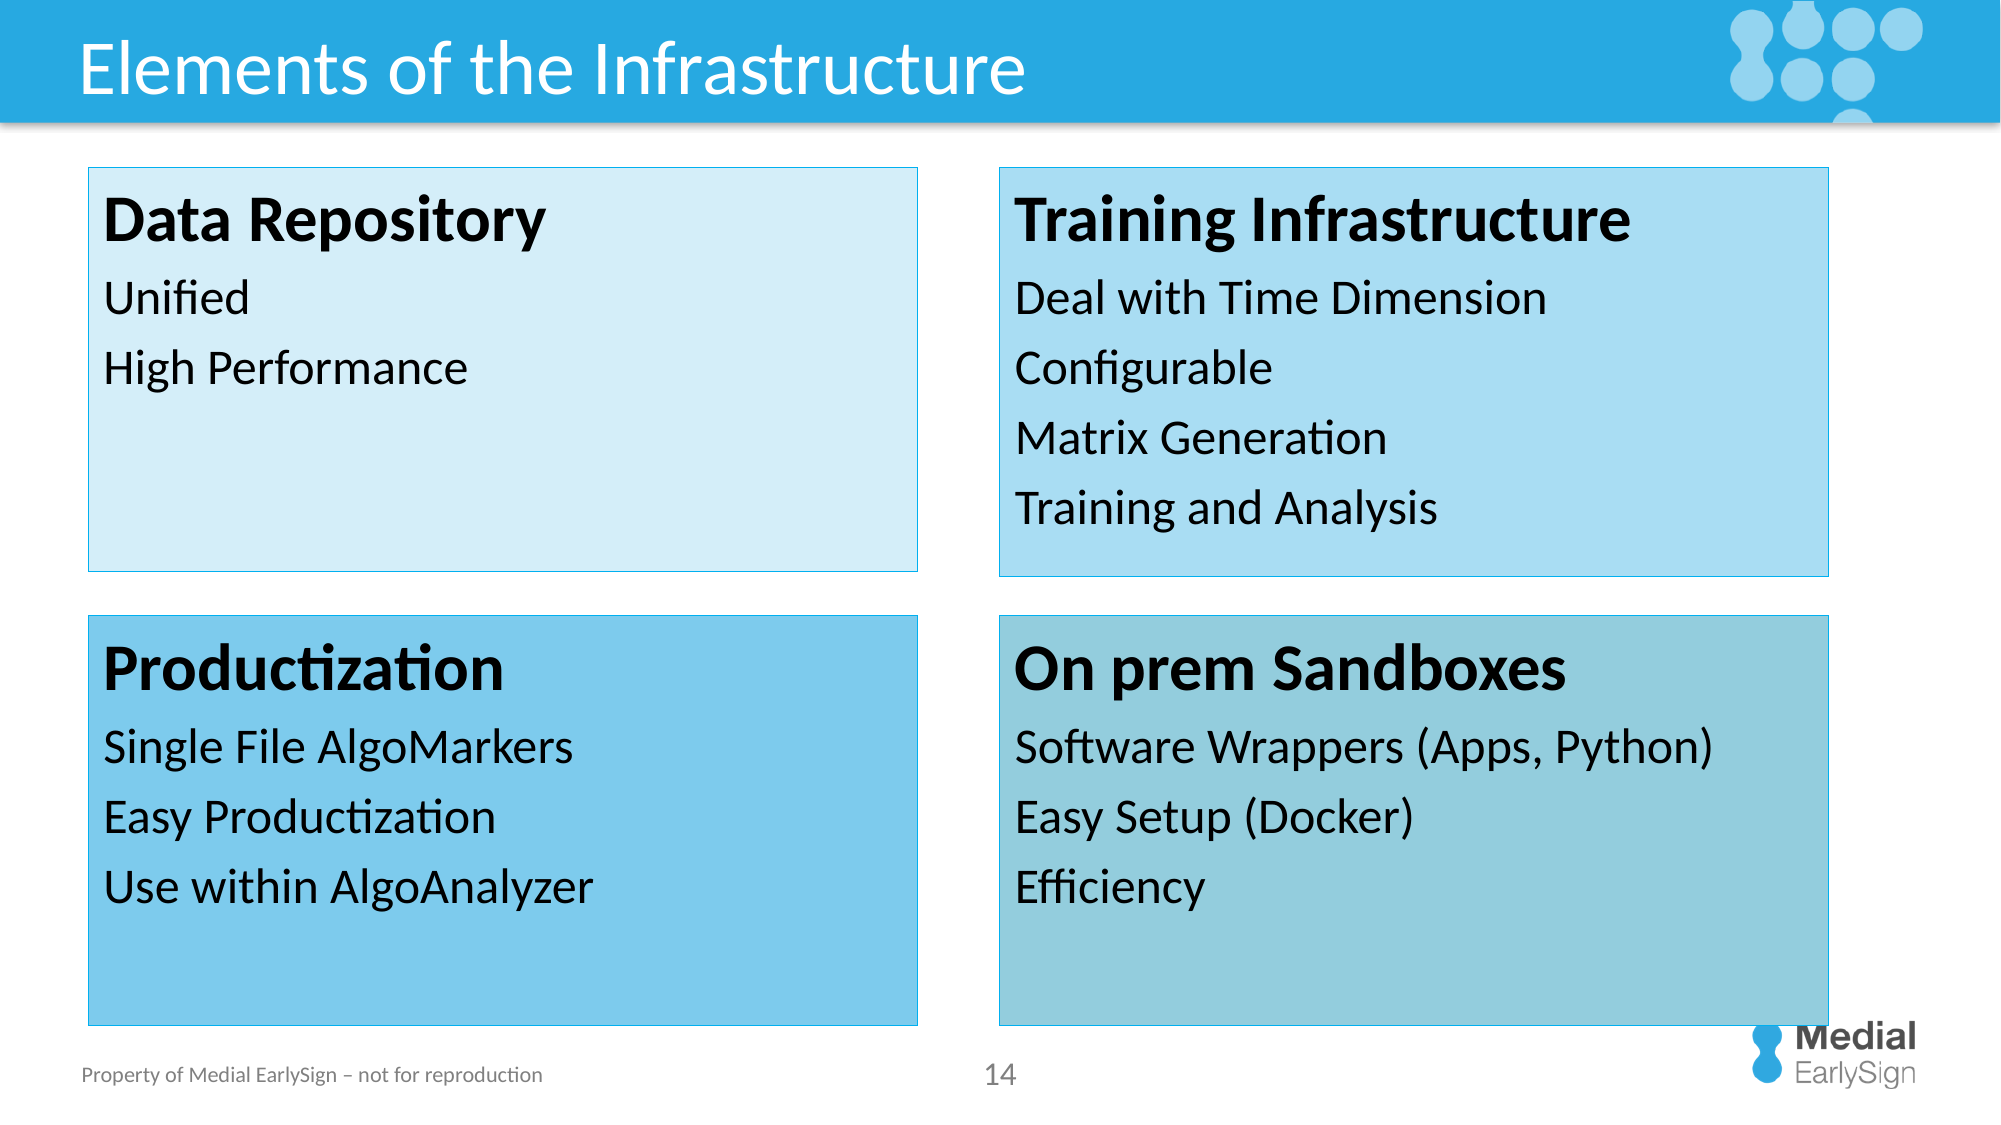

# Elements of the Infrastructure
Data Repository
Unified
High Performance

Training Infrastructure
Deal with Time Dimension
Configurable
Matrix Generation
Training and Analysis
Productization
Single File AlgoMarkers
Easy Productization
Use within AlgoAnalyzer
On prem Sandboxes
Software Wrappers (Apps, Python)
Easy Setup (Docker)
Efficiency